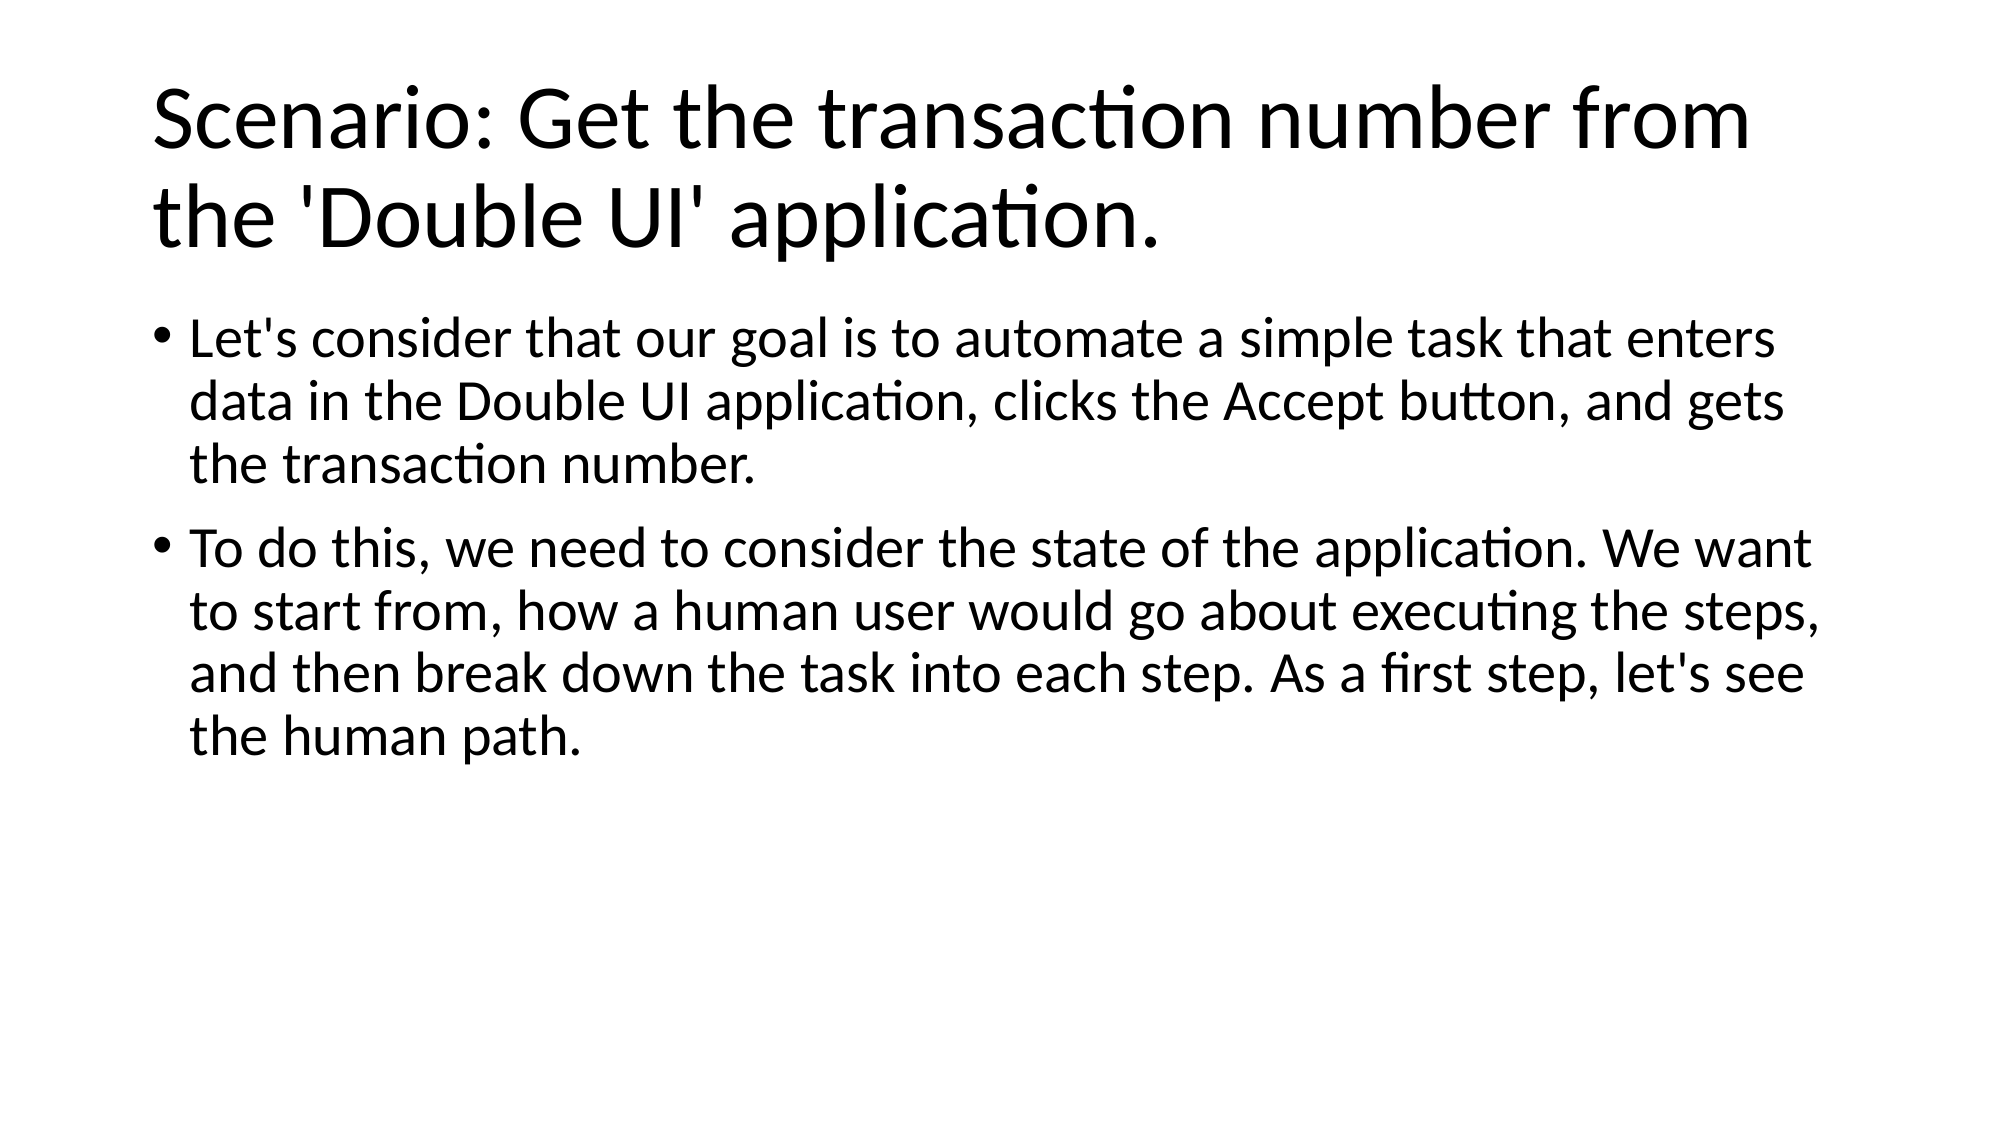

# Scenario: Get the transaction number from the 'Double UI' application.
Let's consider that our goal is to automate a simple task that enters data in the Double UI application, clicks the Accept button, and gets the transaction number.
To do this, we need to consider the state of the application. We want to start from, how a human user would go about executing the steps, and then break down the task into each step. As a first step, let's see the human path.